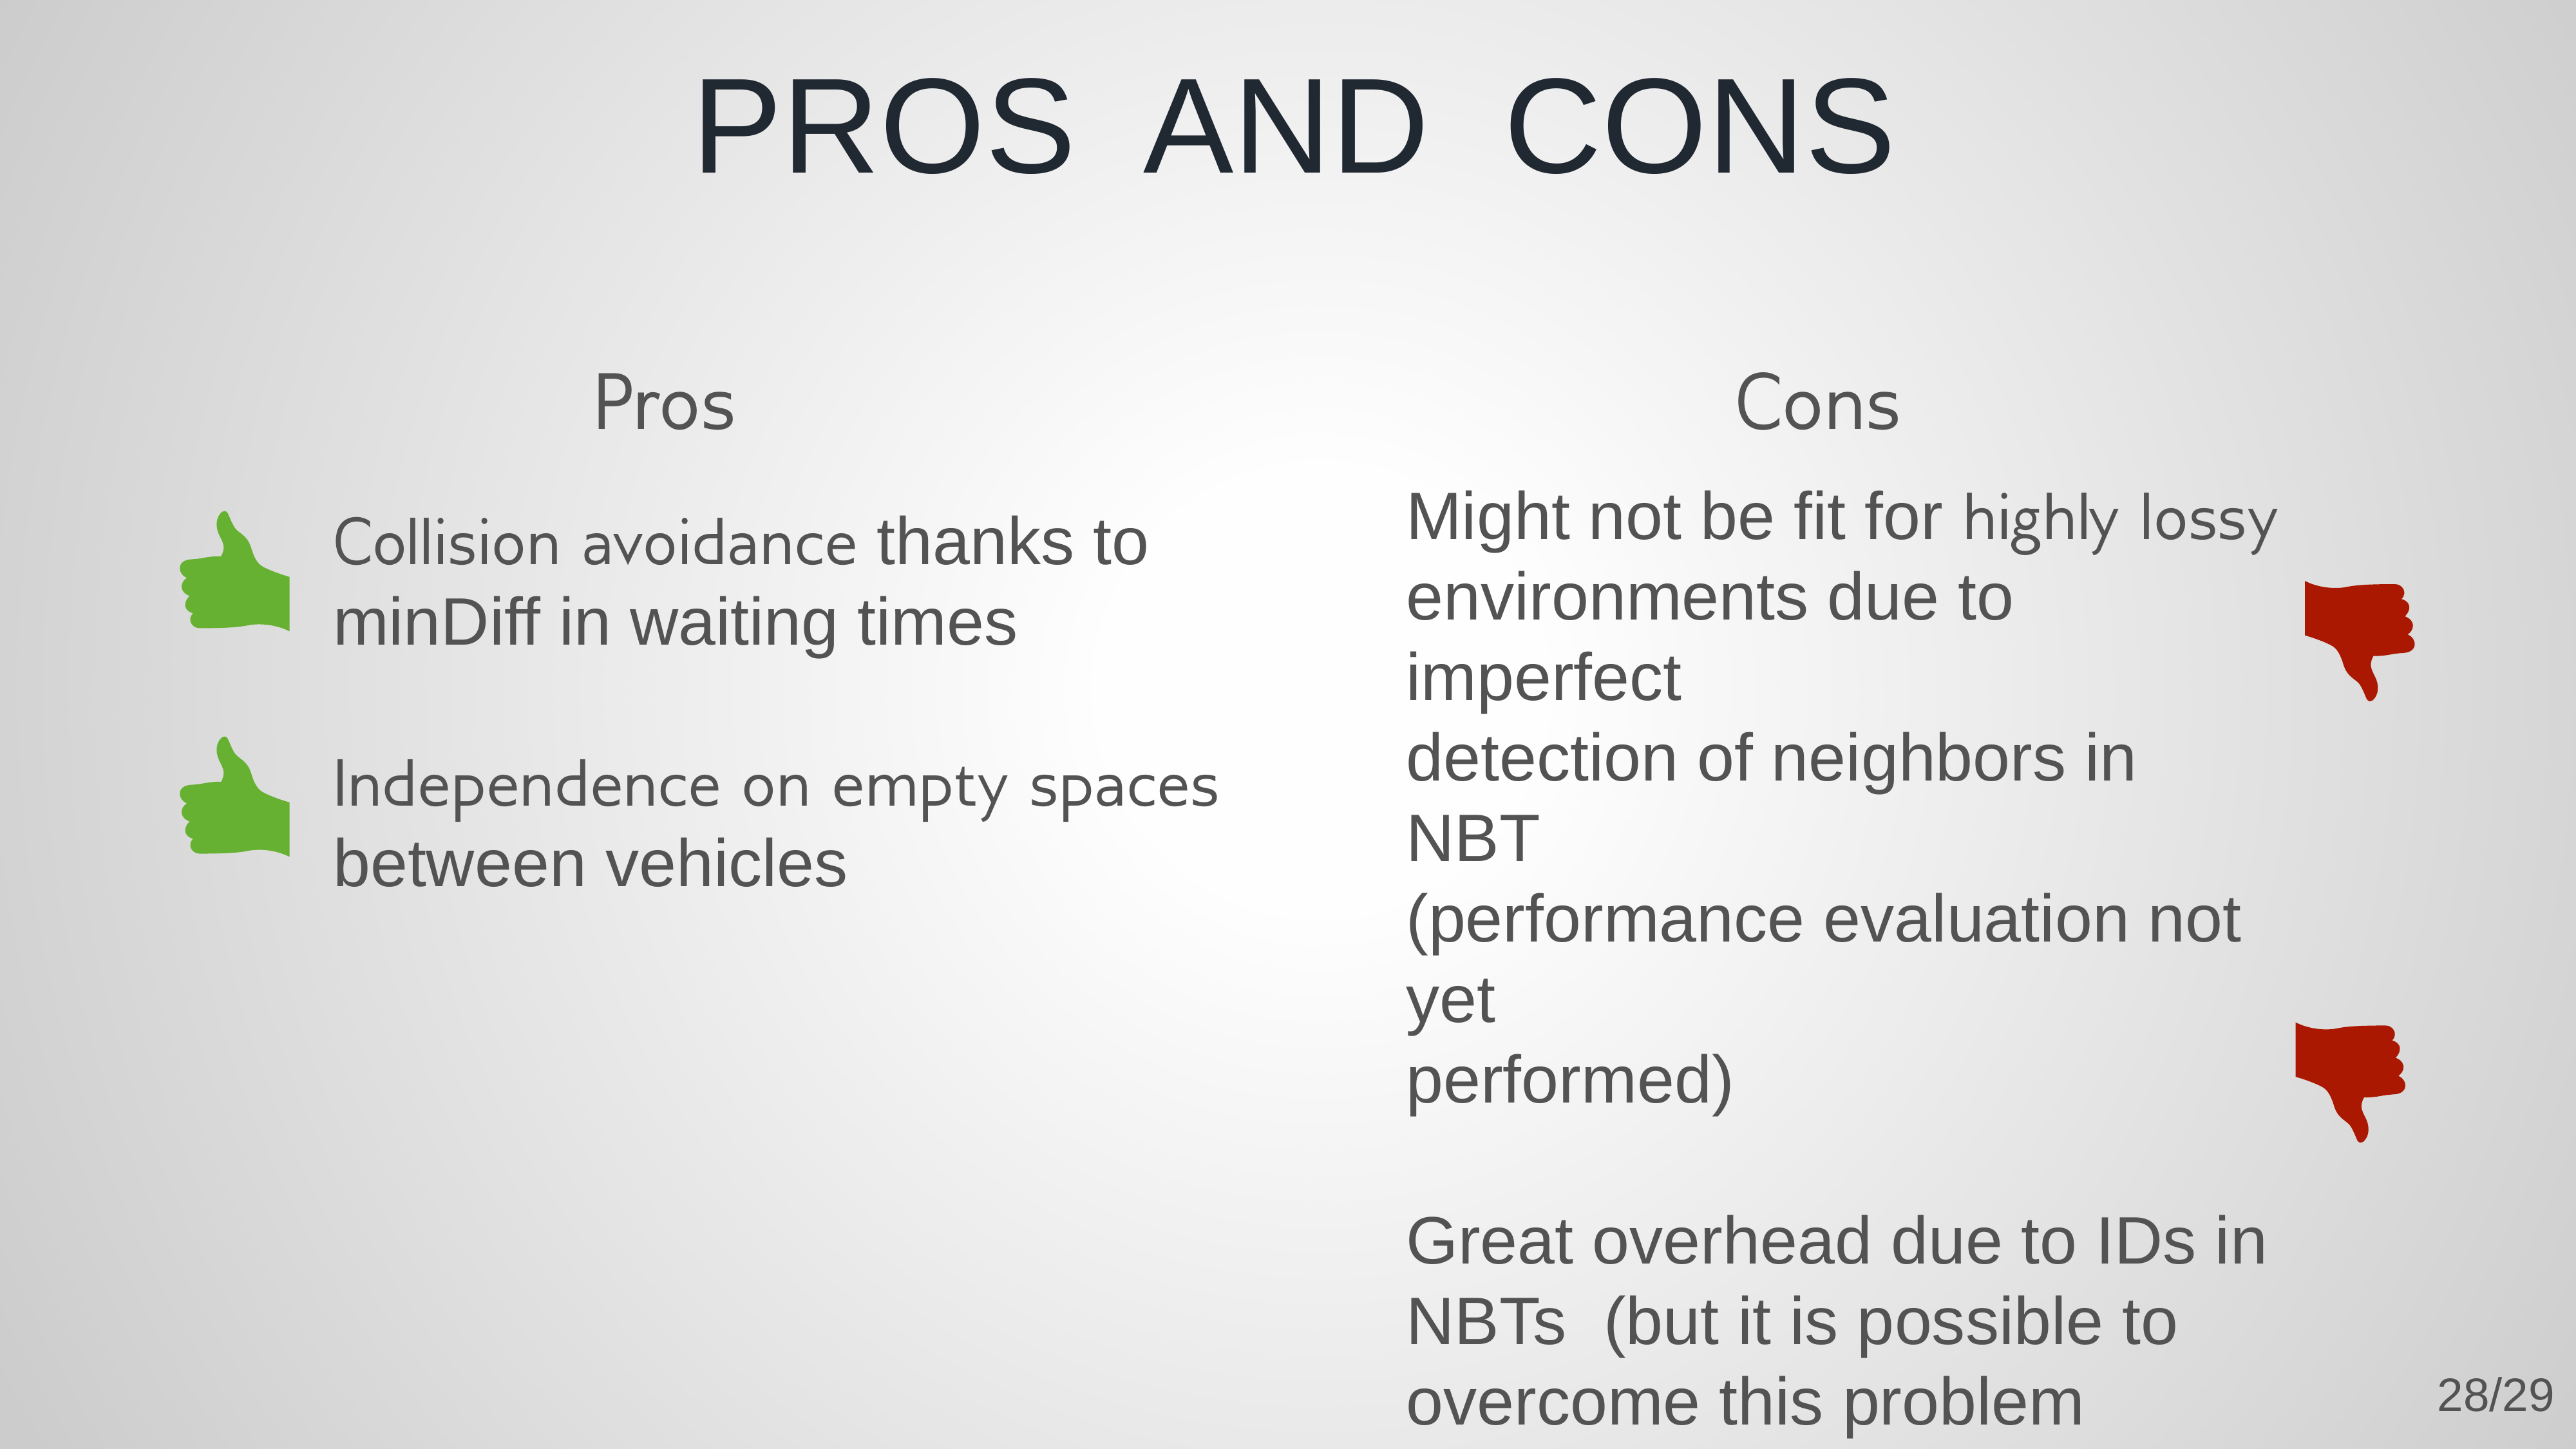

# pros  and  cons
Pros
Cons
Might not be fit for highly lossy
environments due to imperfect
detection of neighbors in NBT
(performance evaluation not yet
performed)
Great overhead due to IDs in NBTs  (but it is possible to overcome this problem "compressing" NBTs via bitmaps)
Collision avoidance thanks to
minDiff in waiting times
Independence on empty spaces
between vehicles

28/29